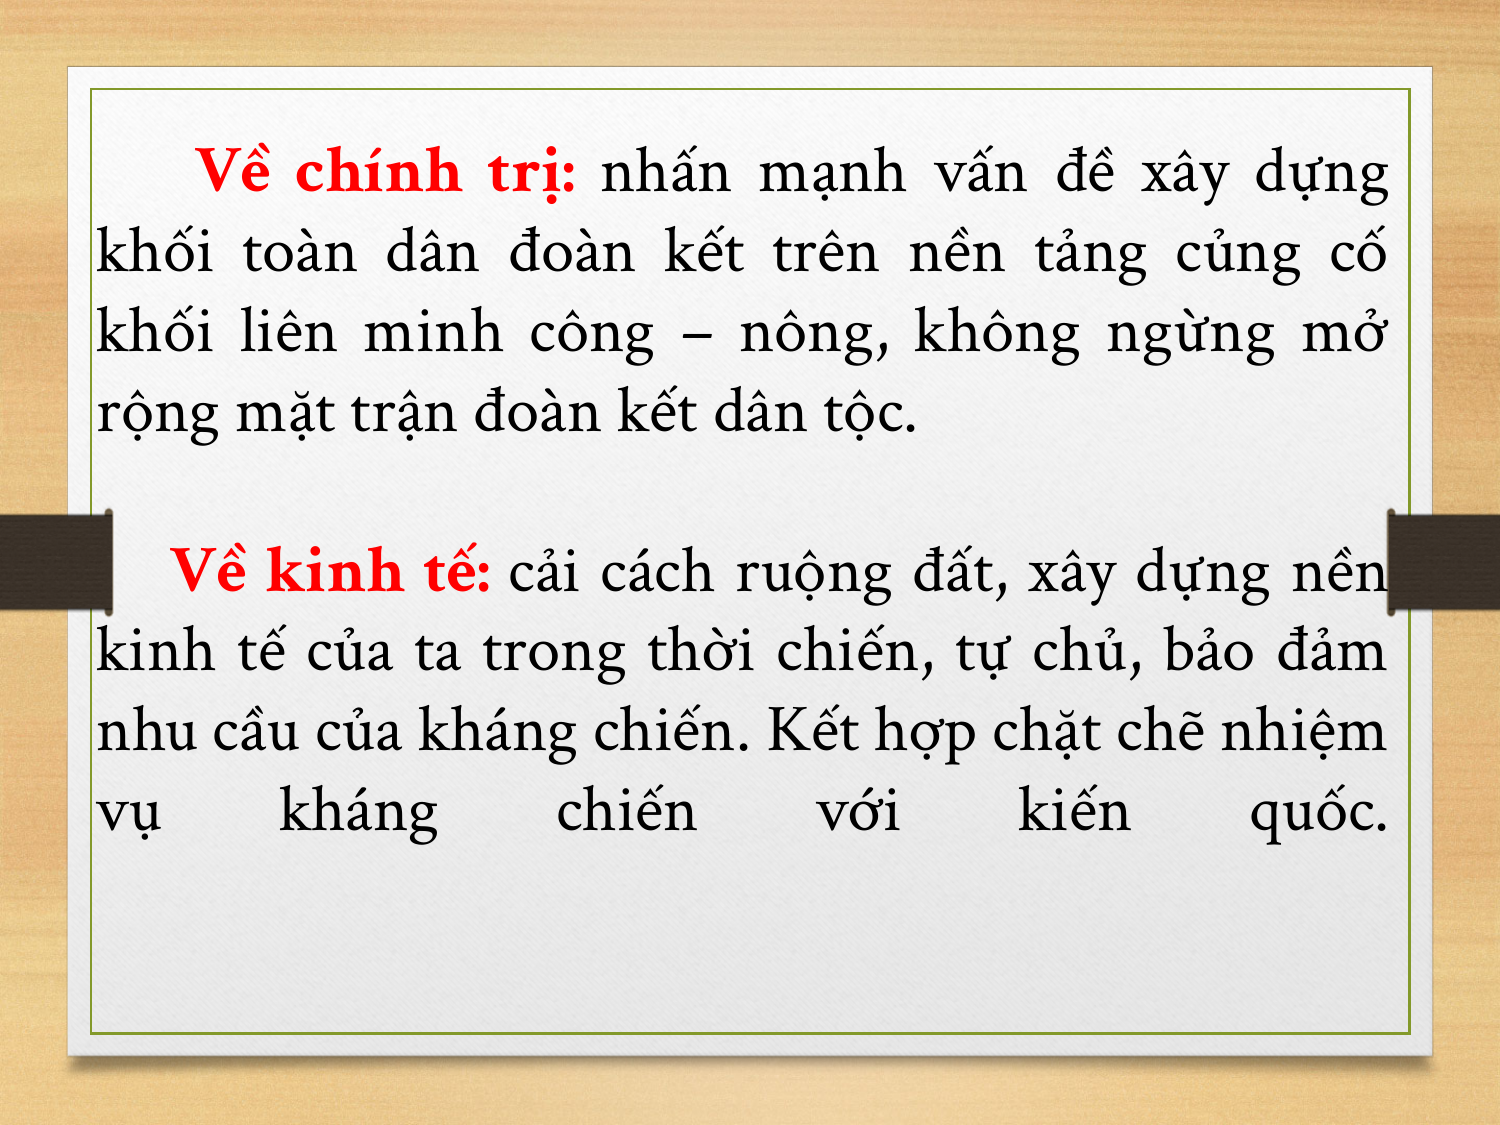

Về chính trị: nhấn mạnh vấn đề xây dựng khối toàn dân đoàn kết trên nền tảng củng cố khối liên minh công – nông, không ngừng mở rộng mặt trận đoàn kết dân tộc.

    Về kinh tế: cải cách ruộng đất, xây dựng nền kinh tế của ta trong thời chiến, tự chủ, bảo đảm nhu cầu của kháng chiến. Kết hợp chặt chẽ nhiệm vụ kháng chiến với kiến quốc.